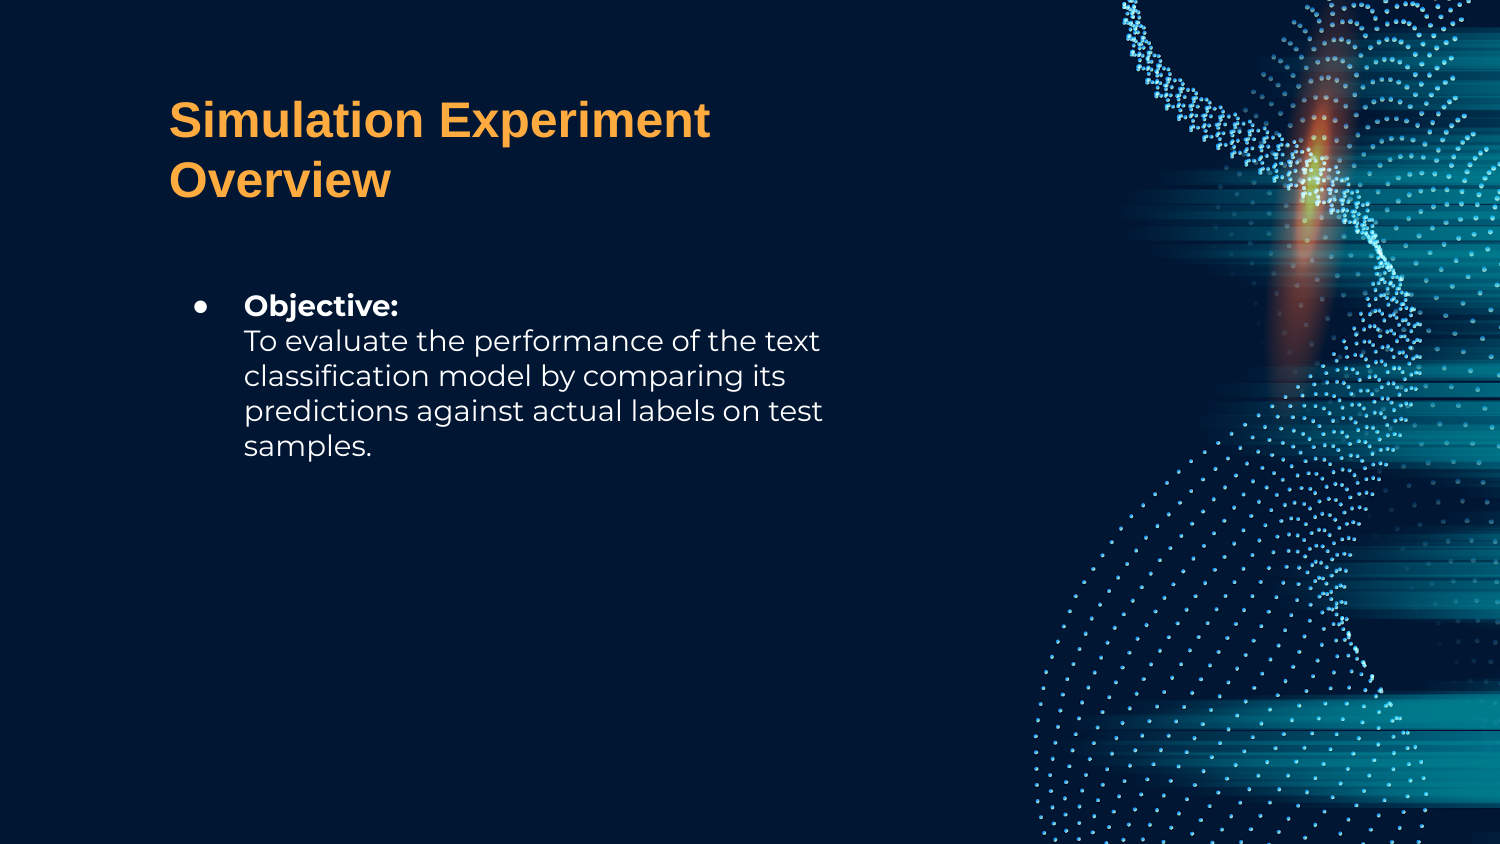

# Simulation Experiment Overview
Objective:
To evaluate the performance of the text classification model by comparing its predictions against actual labels on test samples.